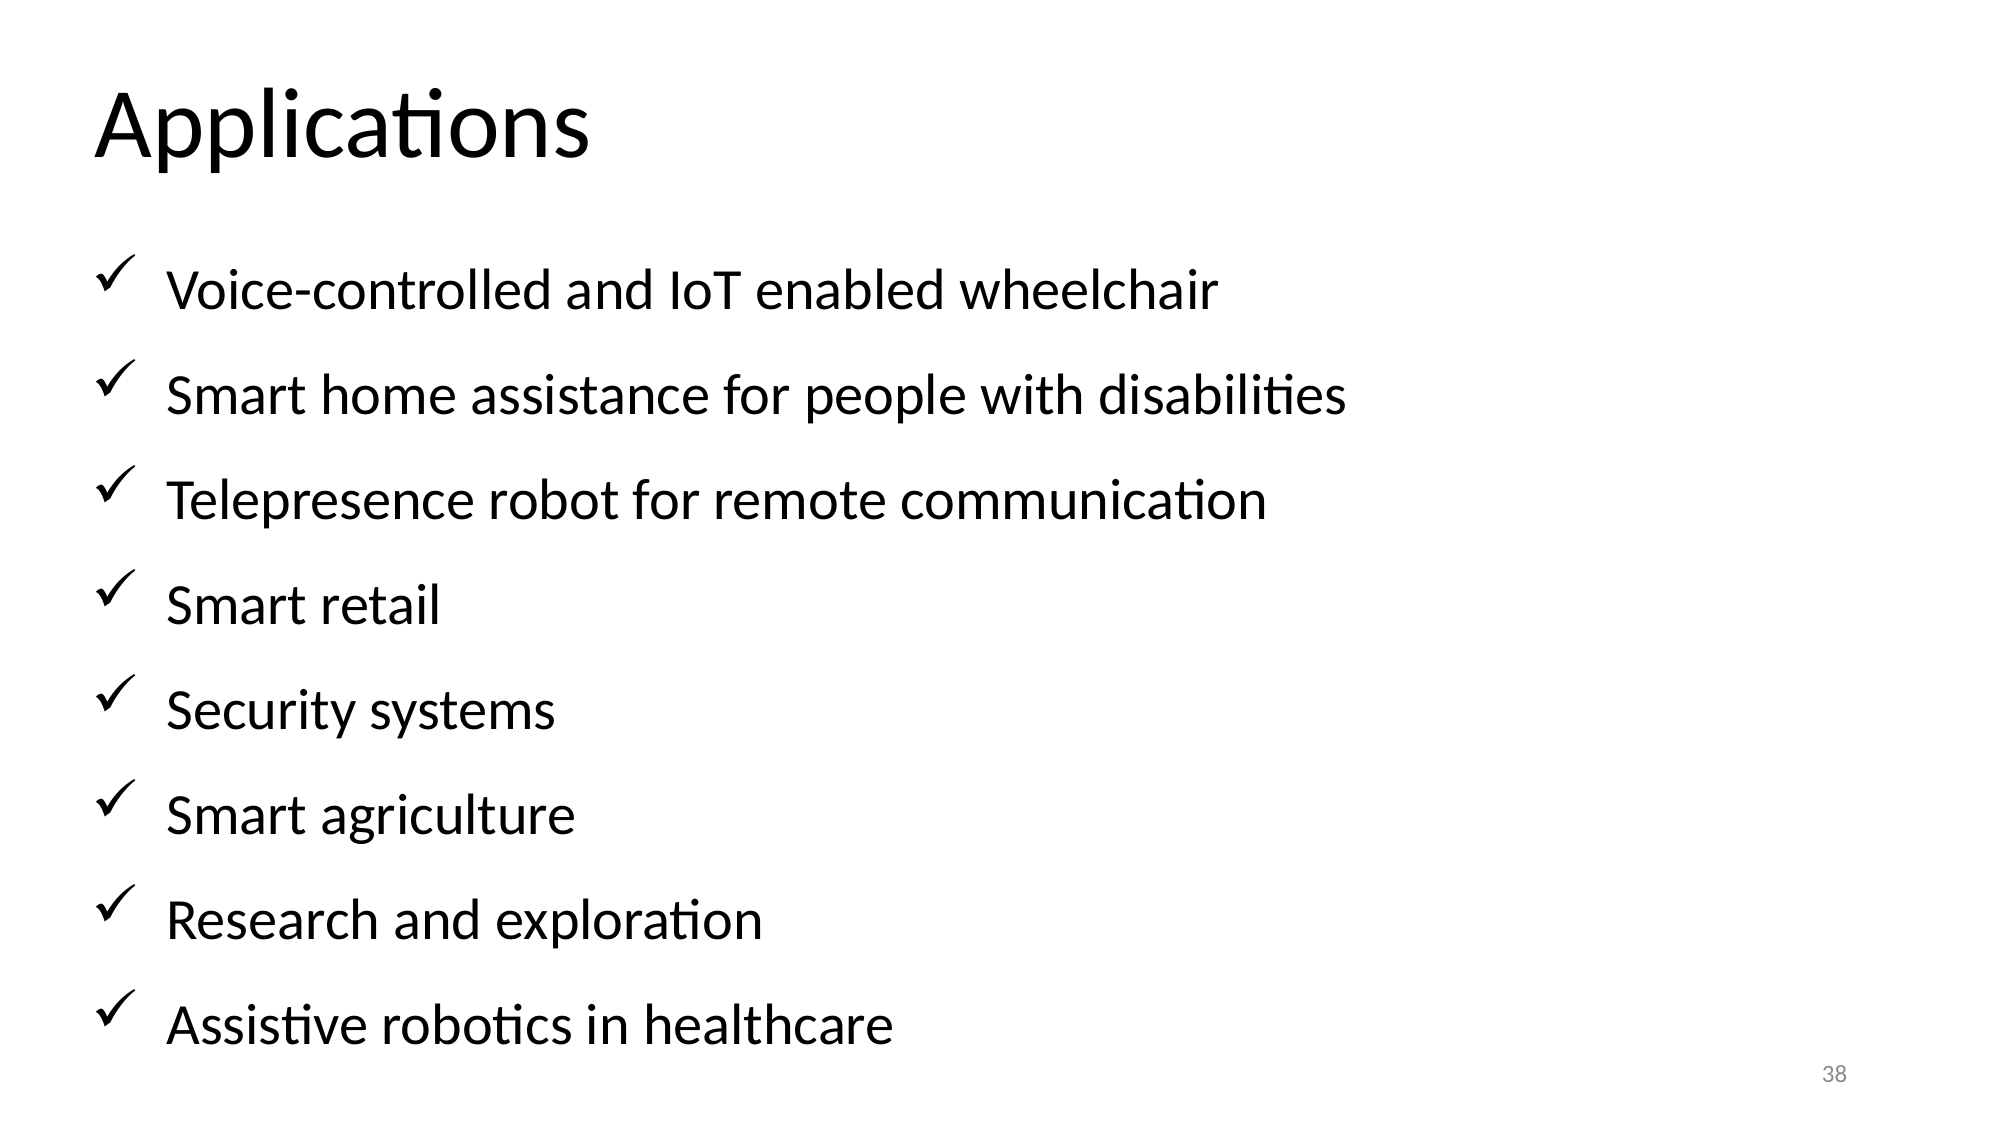

Applications
Voice-controlled and IoT enabled wheelchair
Smart home assistance for people with disabilities
Telepresence robot for remote communication
Smart retail
Security systems
Smart agriculture
Research and exploration
Assistive robotics in healthcare
38